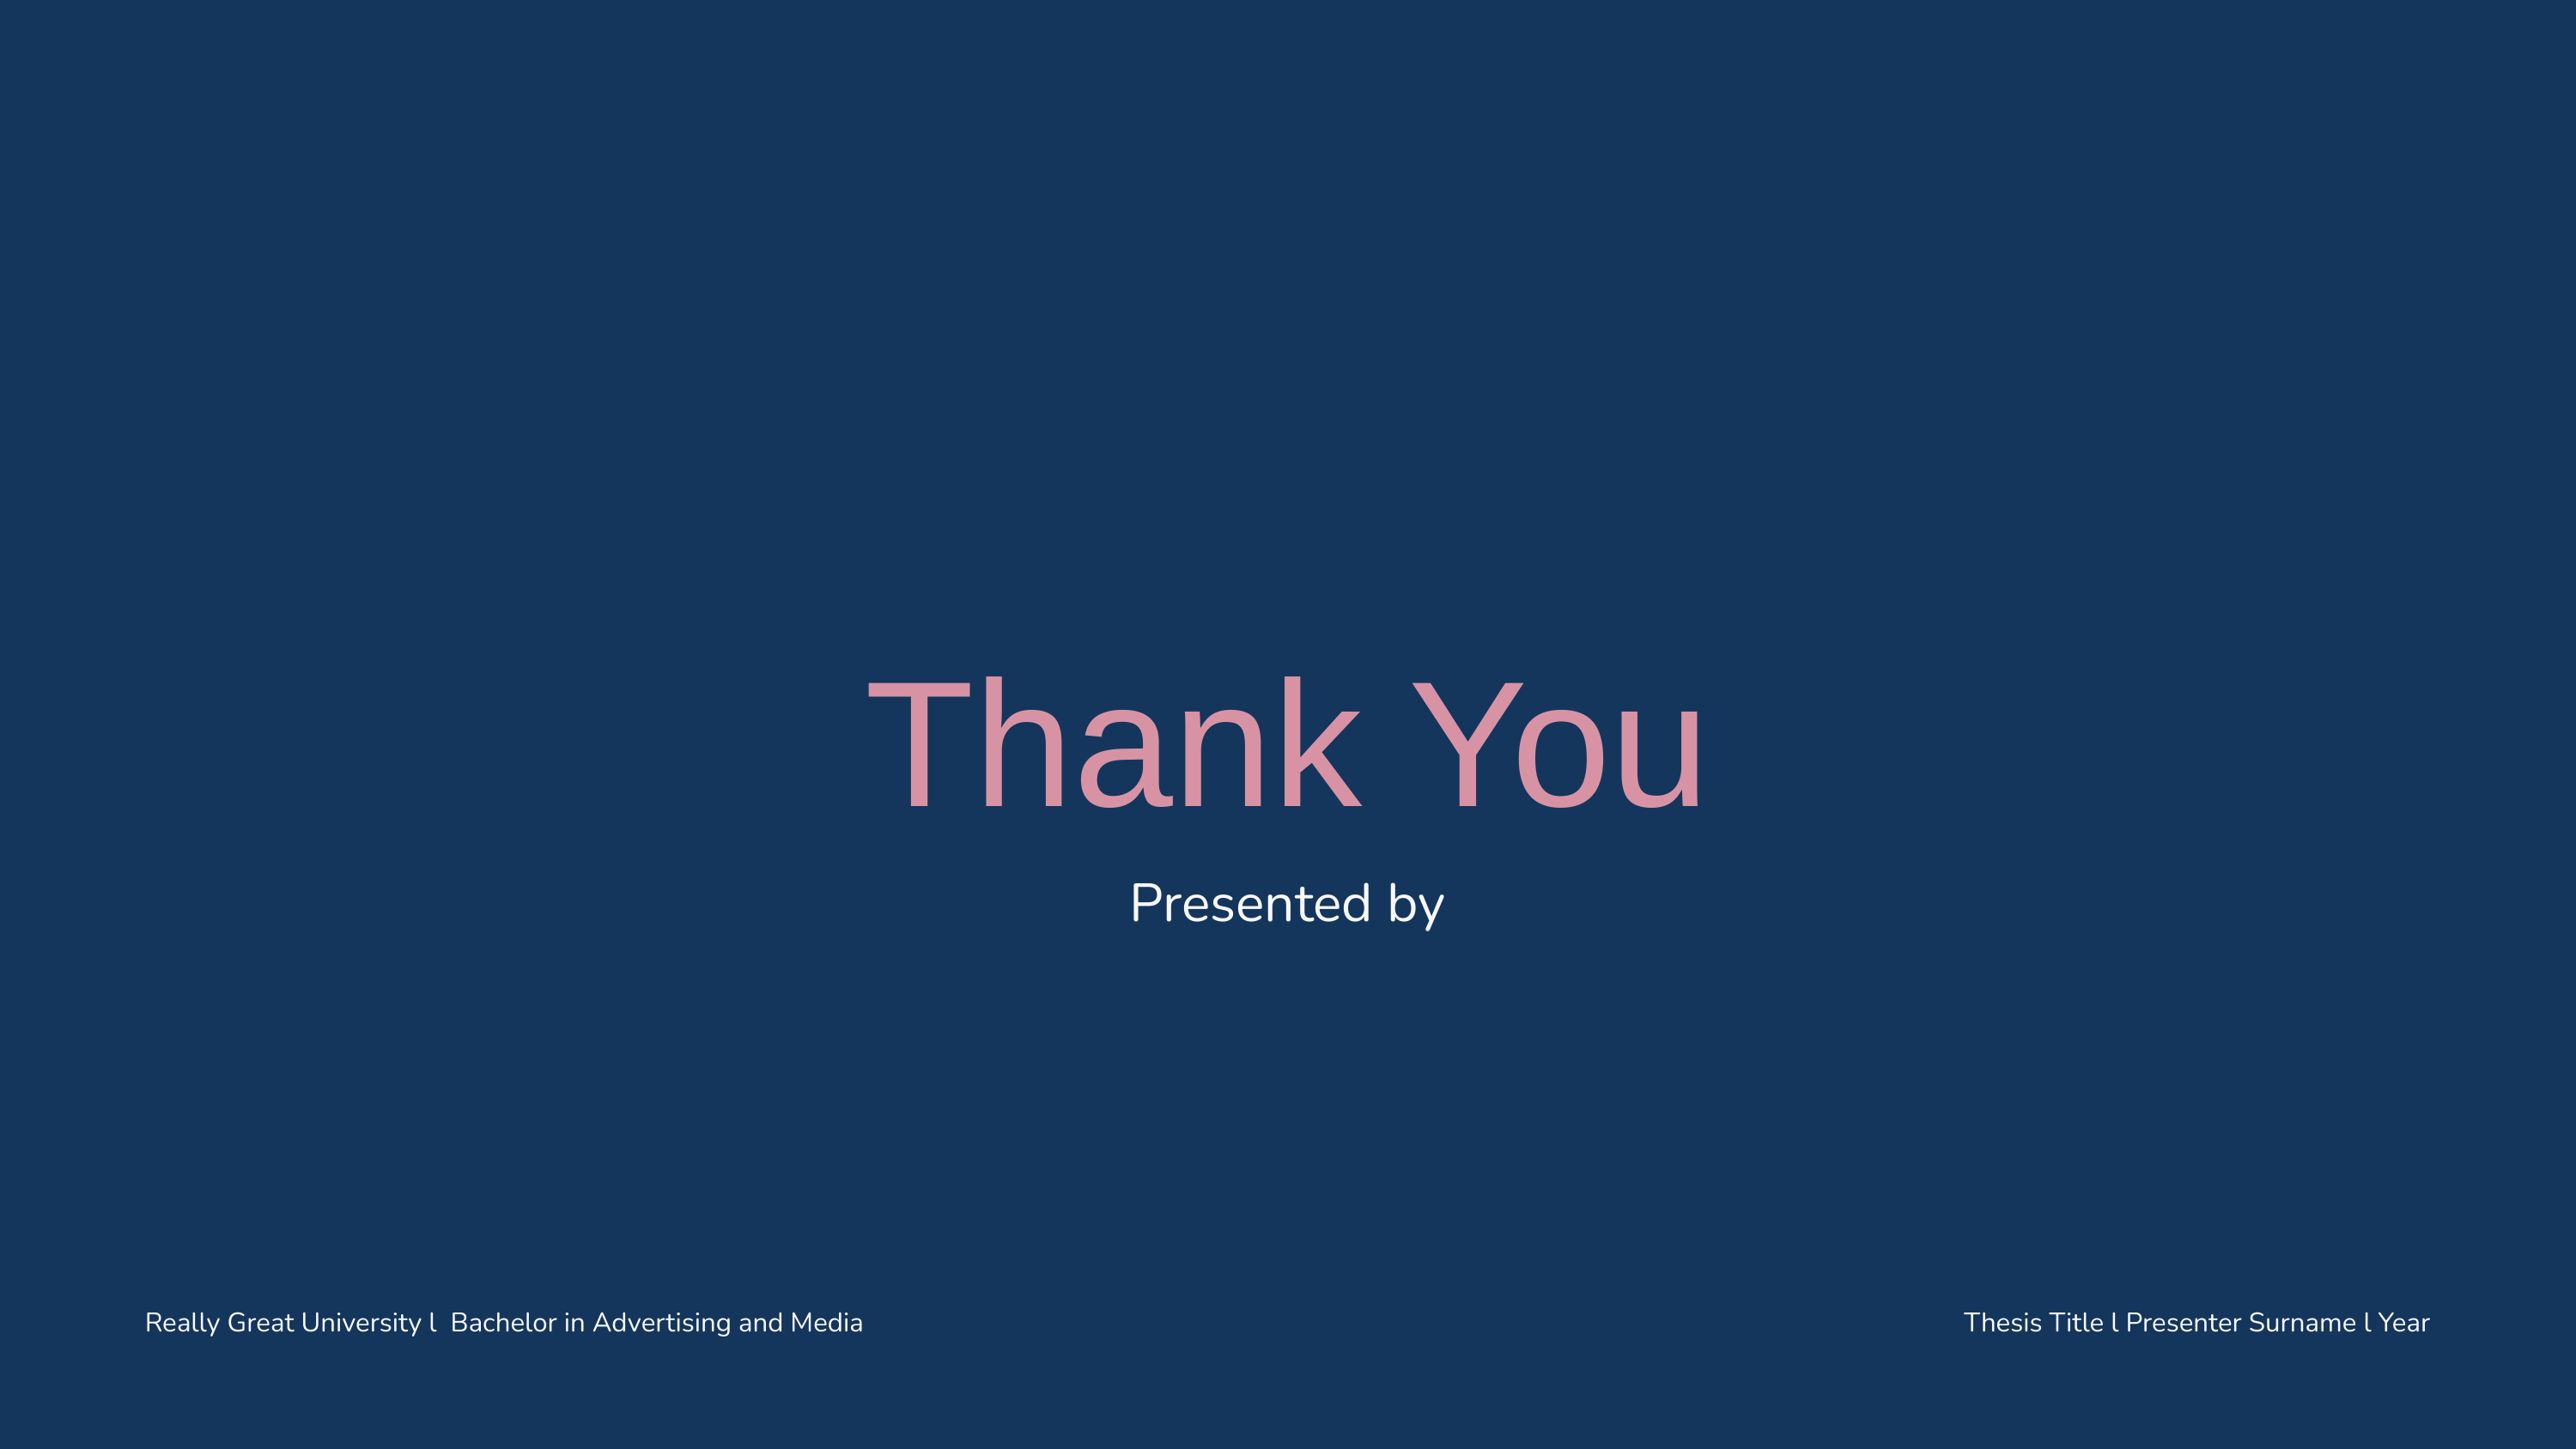

Thank You
Presented by
Really Great University l  Bachelor in Advertising and Media
Thesis Title l Presenter Surname l Year